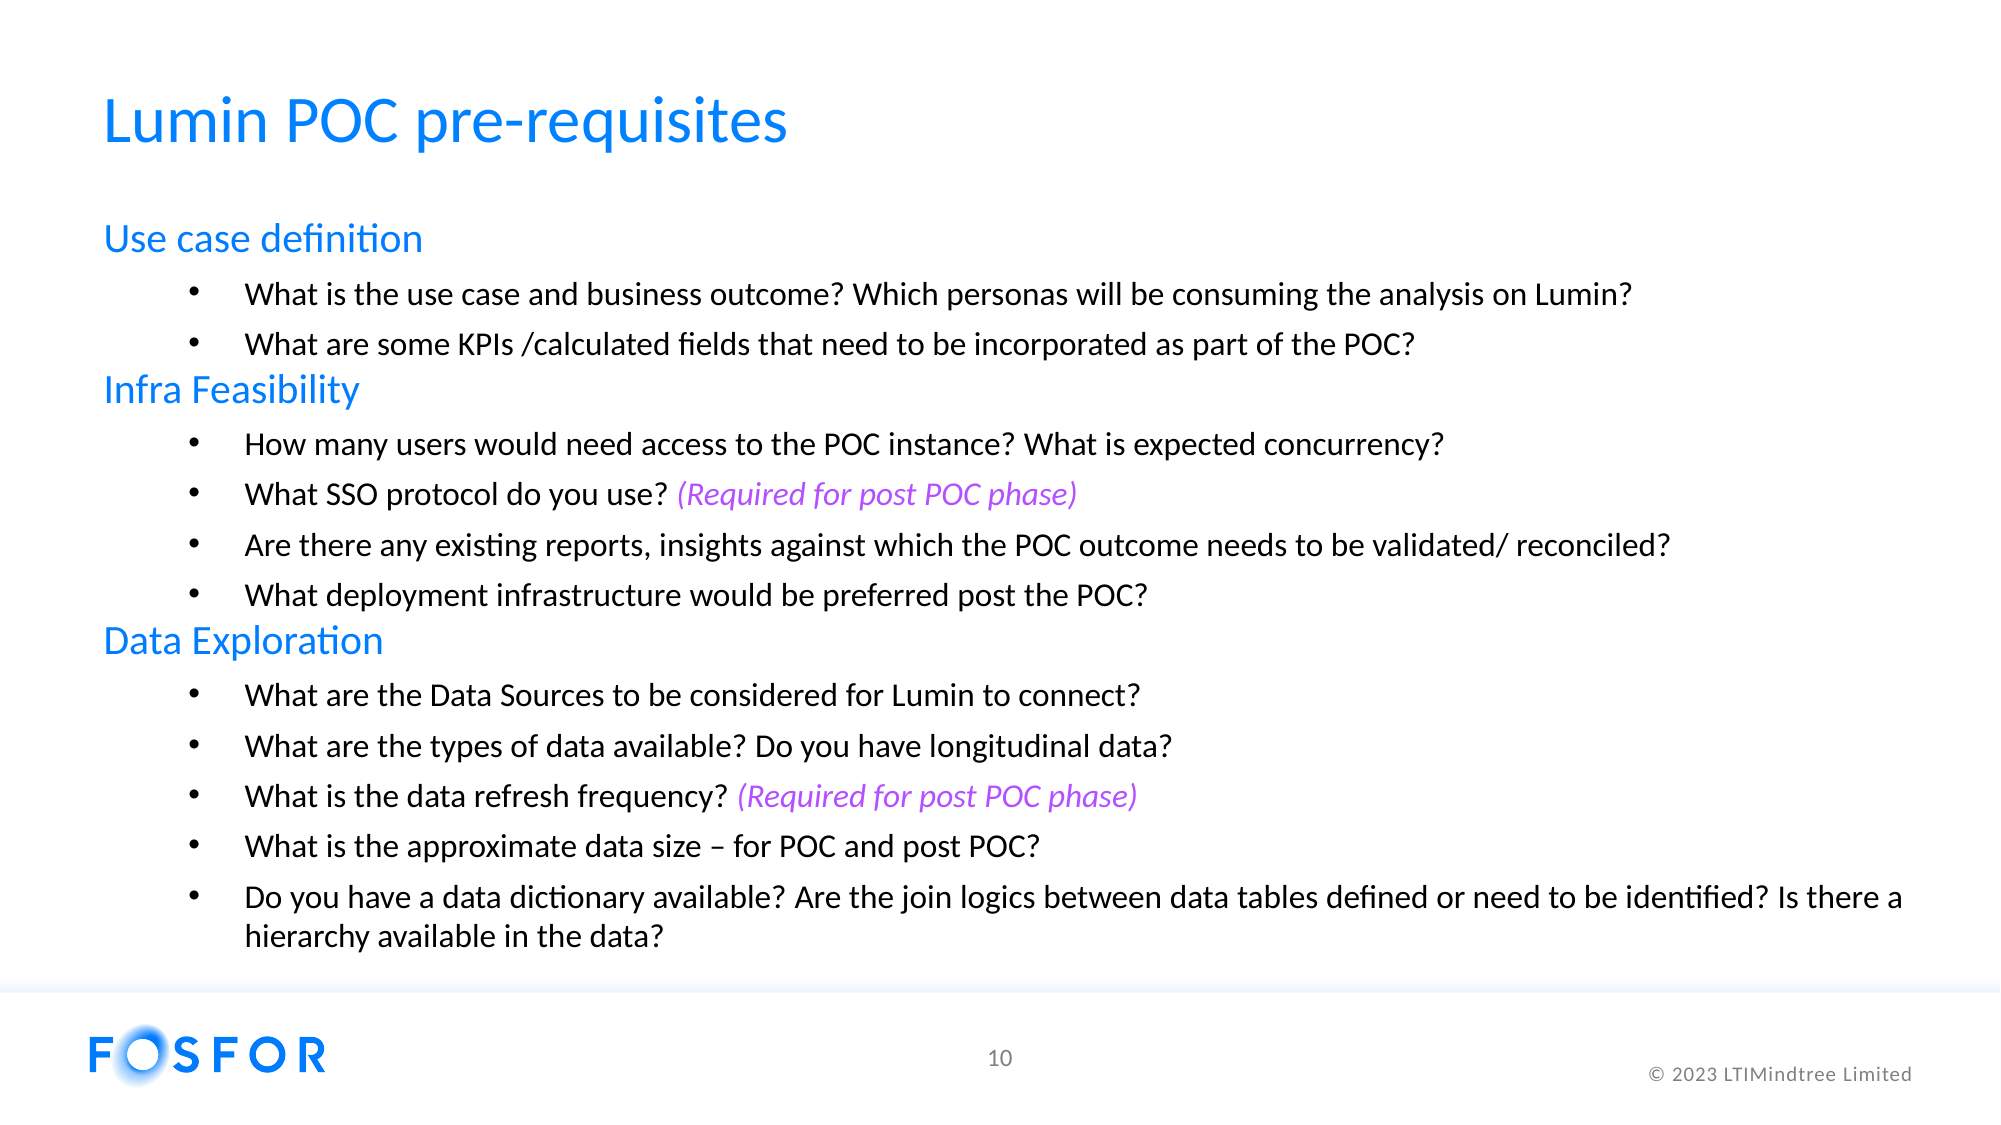

Lumin POC pre-requisites
Use case definition
What is the use case and business outcome? Which personas will be consuming the analysis on Lumin?
What are some KPIs /calculated fields that need to be incorporated as part of the POC?
Infra Feasibility
How many users would need access to the POC instance? What is expected concurrency?
What SSO protocol do you use? (Required for post POC phase)
Are there any existing reports, insights against which the POC outcome needs to be validated/ reconciled?
What deployment infrastructure would be preferred post the POC?
Data Exploration
What are the Data Sources to be considered for Lumin to connect?
What are the types of data available? Do you have longitudinal data?
What is the data refresh frequency? (Required for post POC phase)
What is the approximate data size – for POC and post POC?
Do you have a data dictionary available? Are the join logics between data tables defined or need to be identified? Is there a hierarchy available in the data?